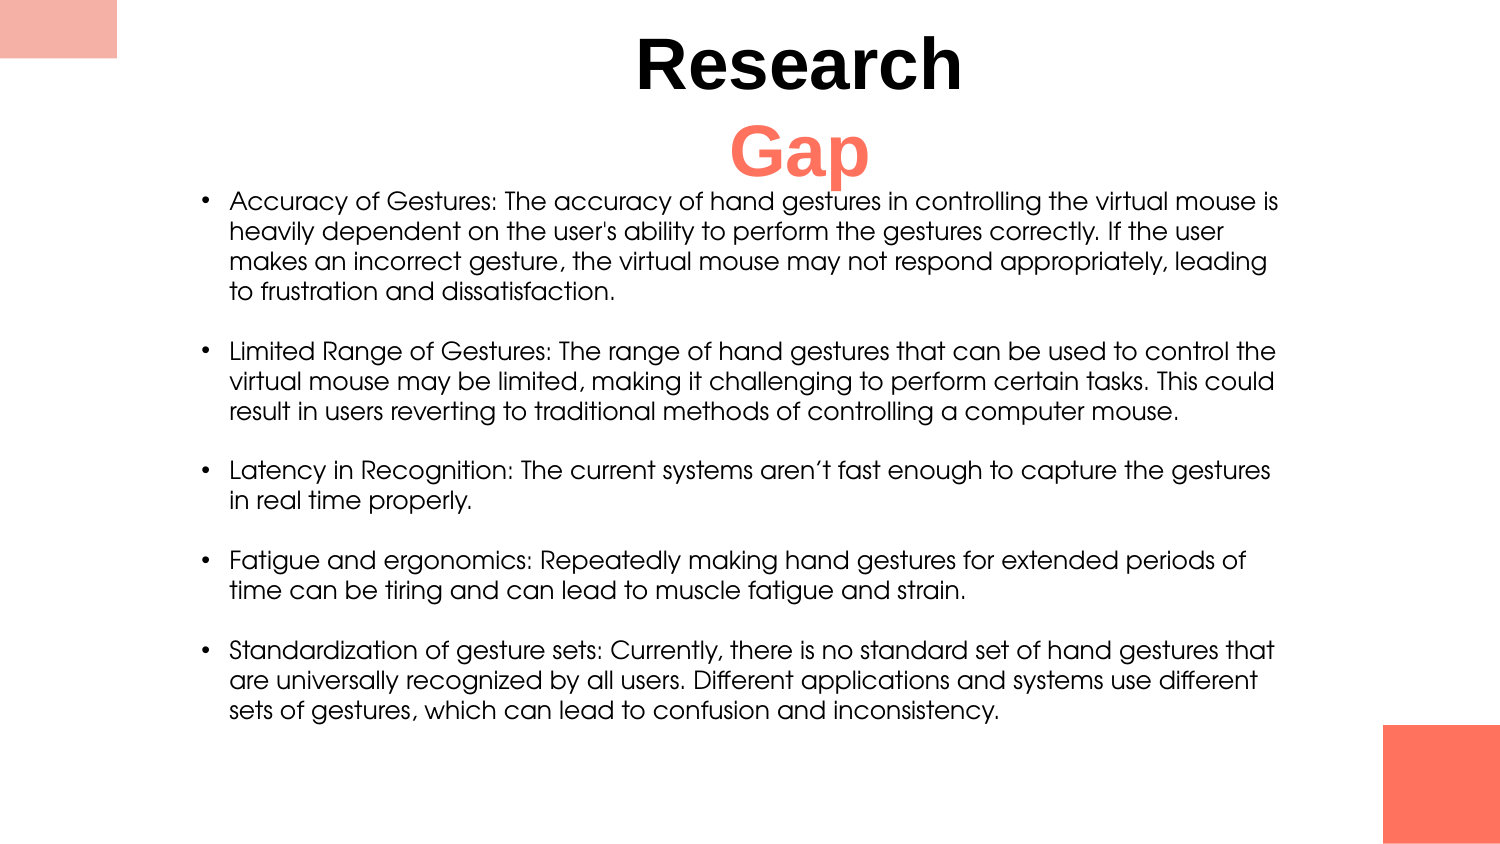

# Research Gap
Accuracy of Gestures: The accuracy of hand gestures in controlling the virtual mouse is heavily dependent on the user's ability to perform the gestures correctly. If the user makes an incorrect gesture, the virtual mouse may not respond appropriately, leading to frustration and dissatisfaction.

Limited Range of Gestures: The range of hand gestures that can be used to control the virtual mouse may be limited, making it challenging to perform certain tasks. This could result in users reverting to traditional methods of controlling a computer mouse.

Latency in Recognition: The current systems aren’t fast enough to capture the gestures in real time properly.

Fatigue and ergonomics: Repeatedly making hand gestures for extended periods of time can be tiring and can lead to muscle fatigue and strain.

Standardization of gesture sets: Currently, there is no standard set of hand gestures that are universally recognized by all users. Different applications and systems use different sets of gestures, which can lead to confusion and inconsistency.